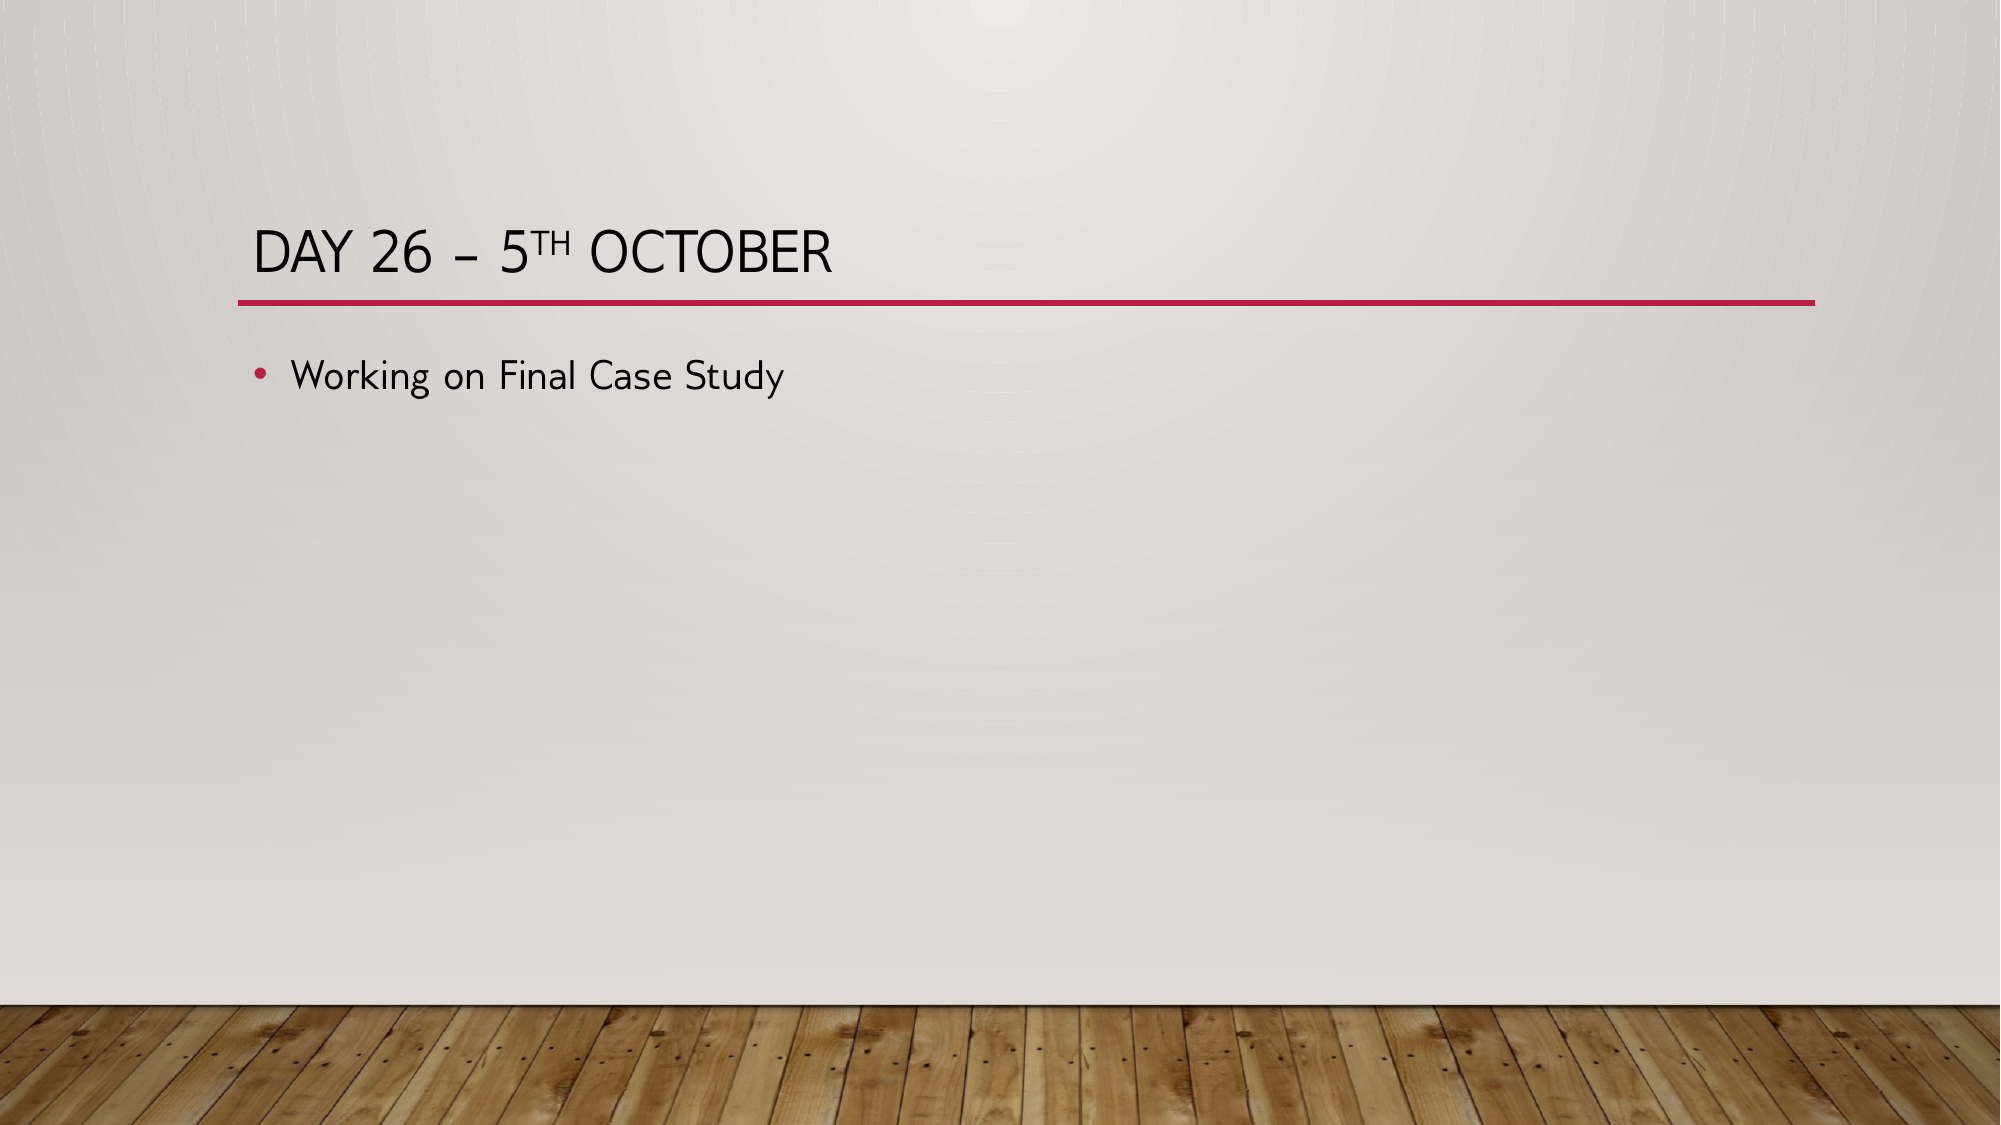

# Day 26 – 5th October
Working on Final Case Study